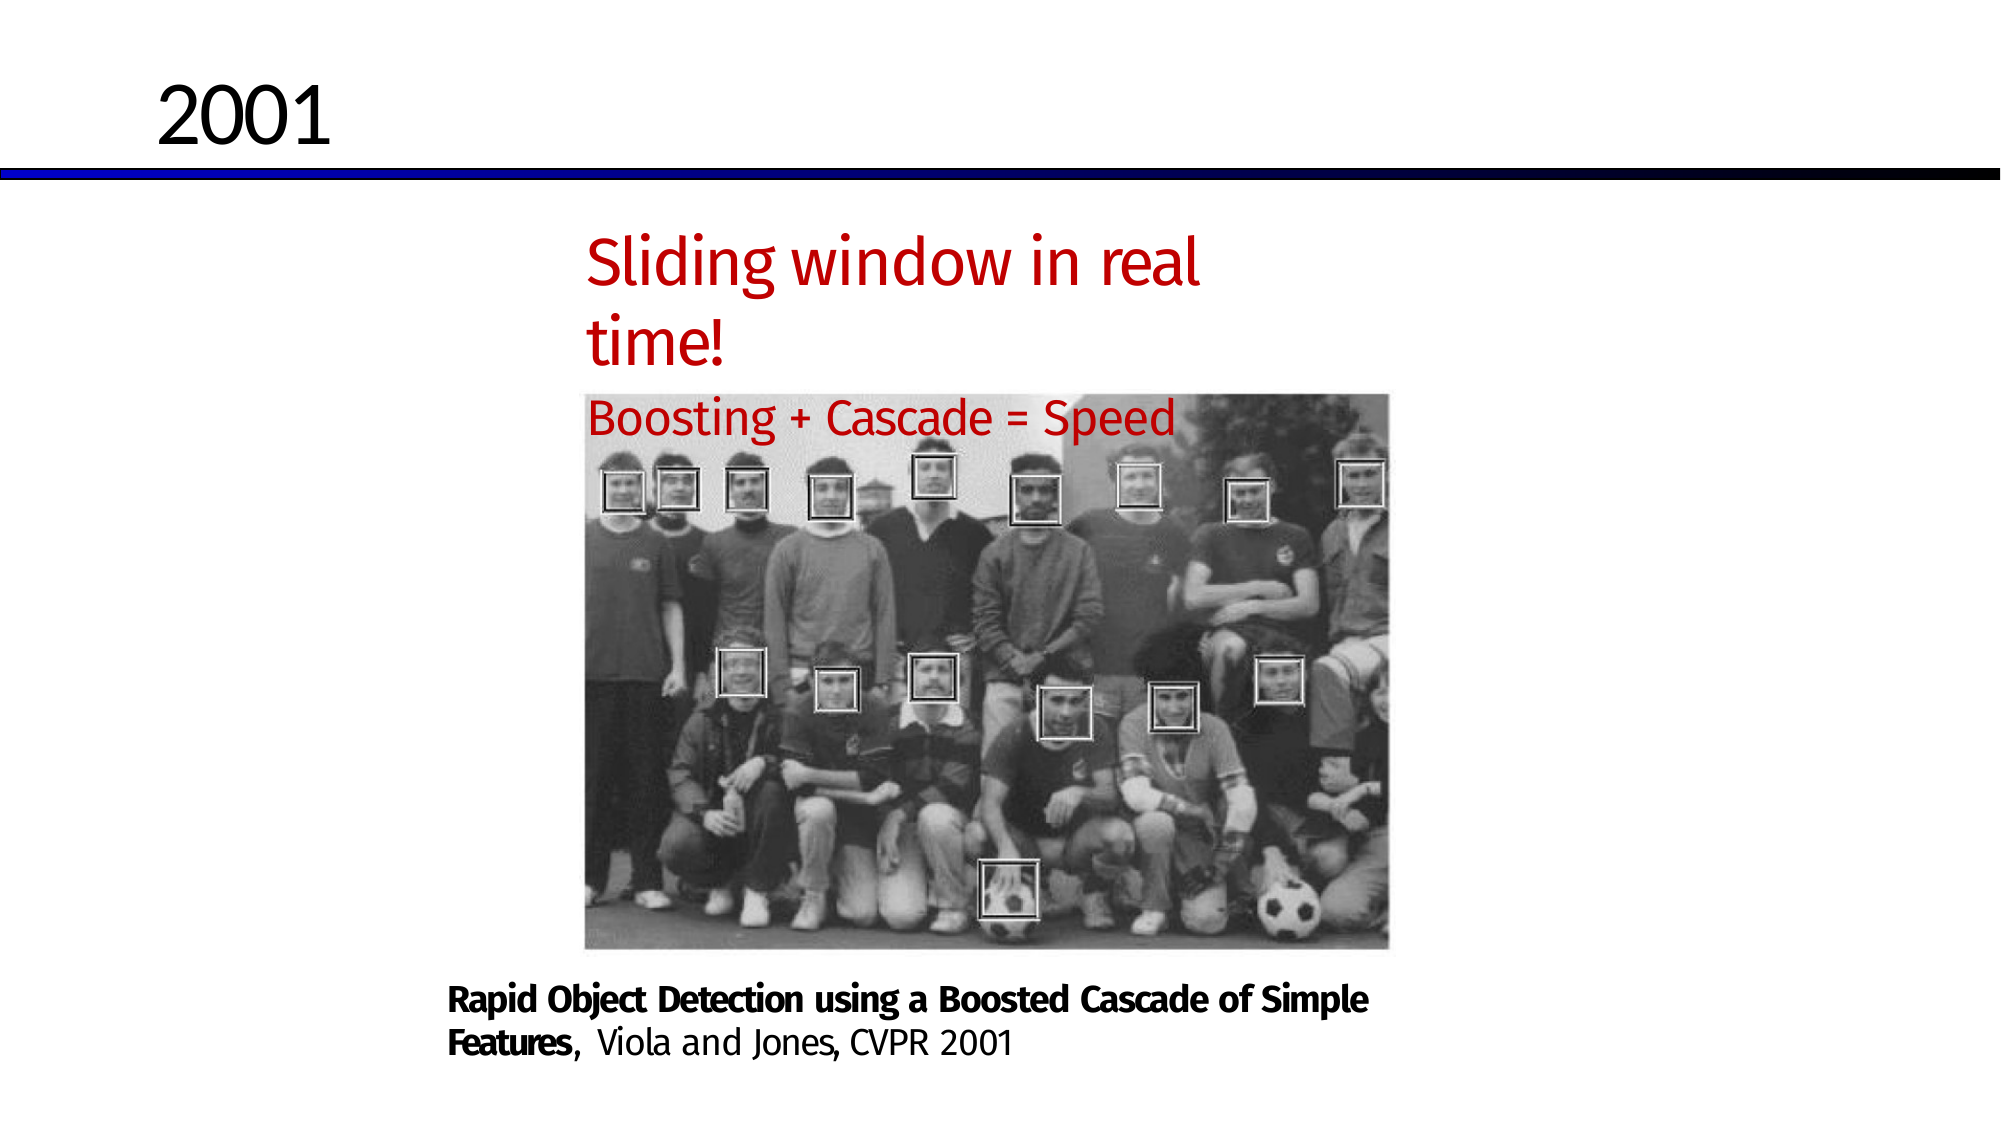

#
2001
Sliding window in real time!
Boosting + Cascade = Speed

Rapid Object Detection using a Boosted Cascade of Simple Features,  Viola and Jones, CVPR 2001